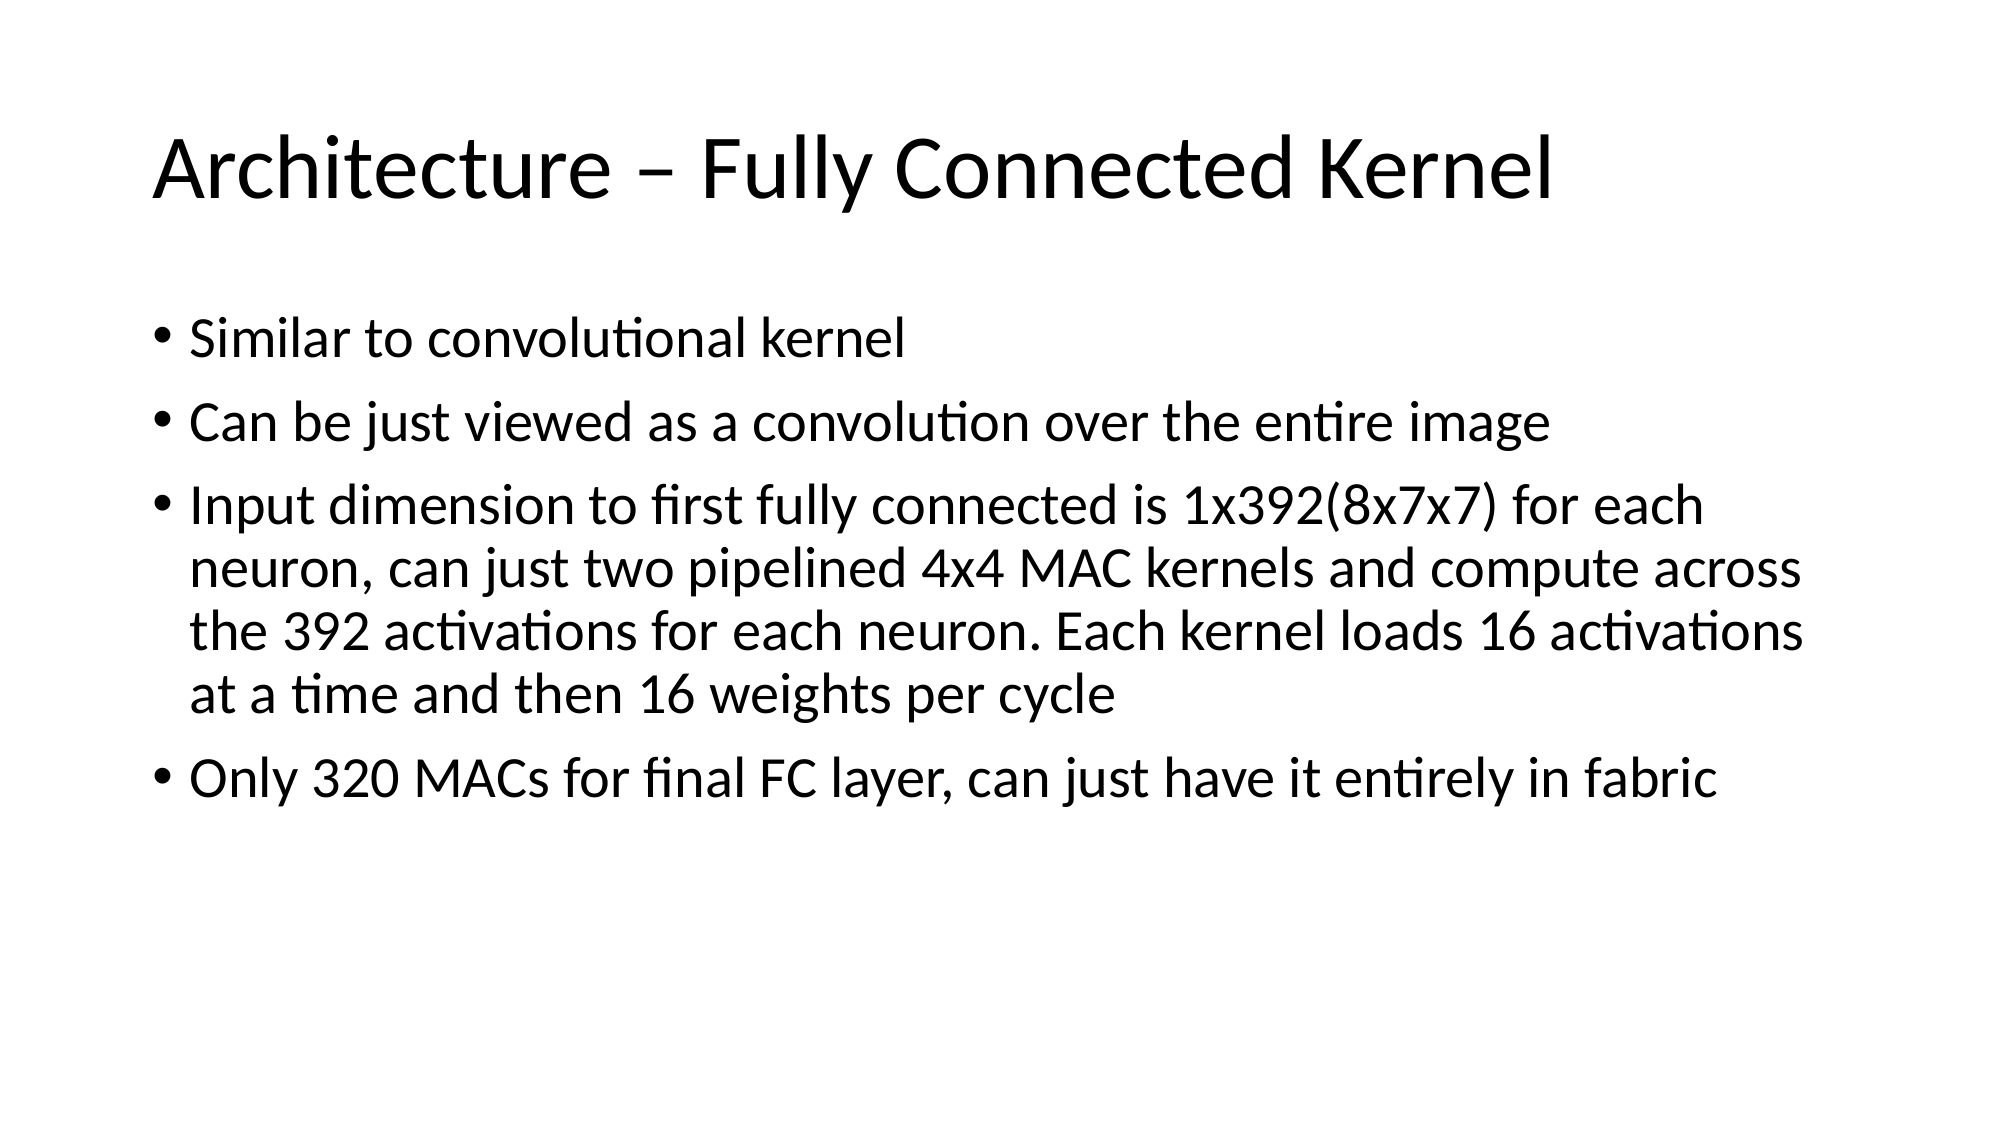

# Architecture – Fully Connected Kernel
Similar to convolutional kernel
Can be just viewed as a convolution over the entire image
Input dimension to first fully connected is 1x392(8x7x7) for each neuron, can just two pipelined 4x4 MAC kernels and compute across the 392 activations for each neuron. Each kernel loads 16 activations at a time and then 16 weights per cycle
Only 320 MACs for final FC layer, can just have it entirely in fabric